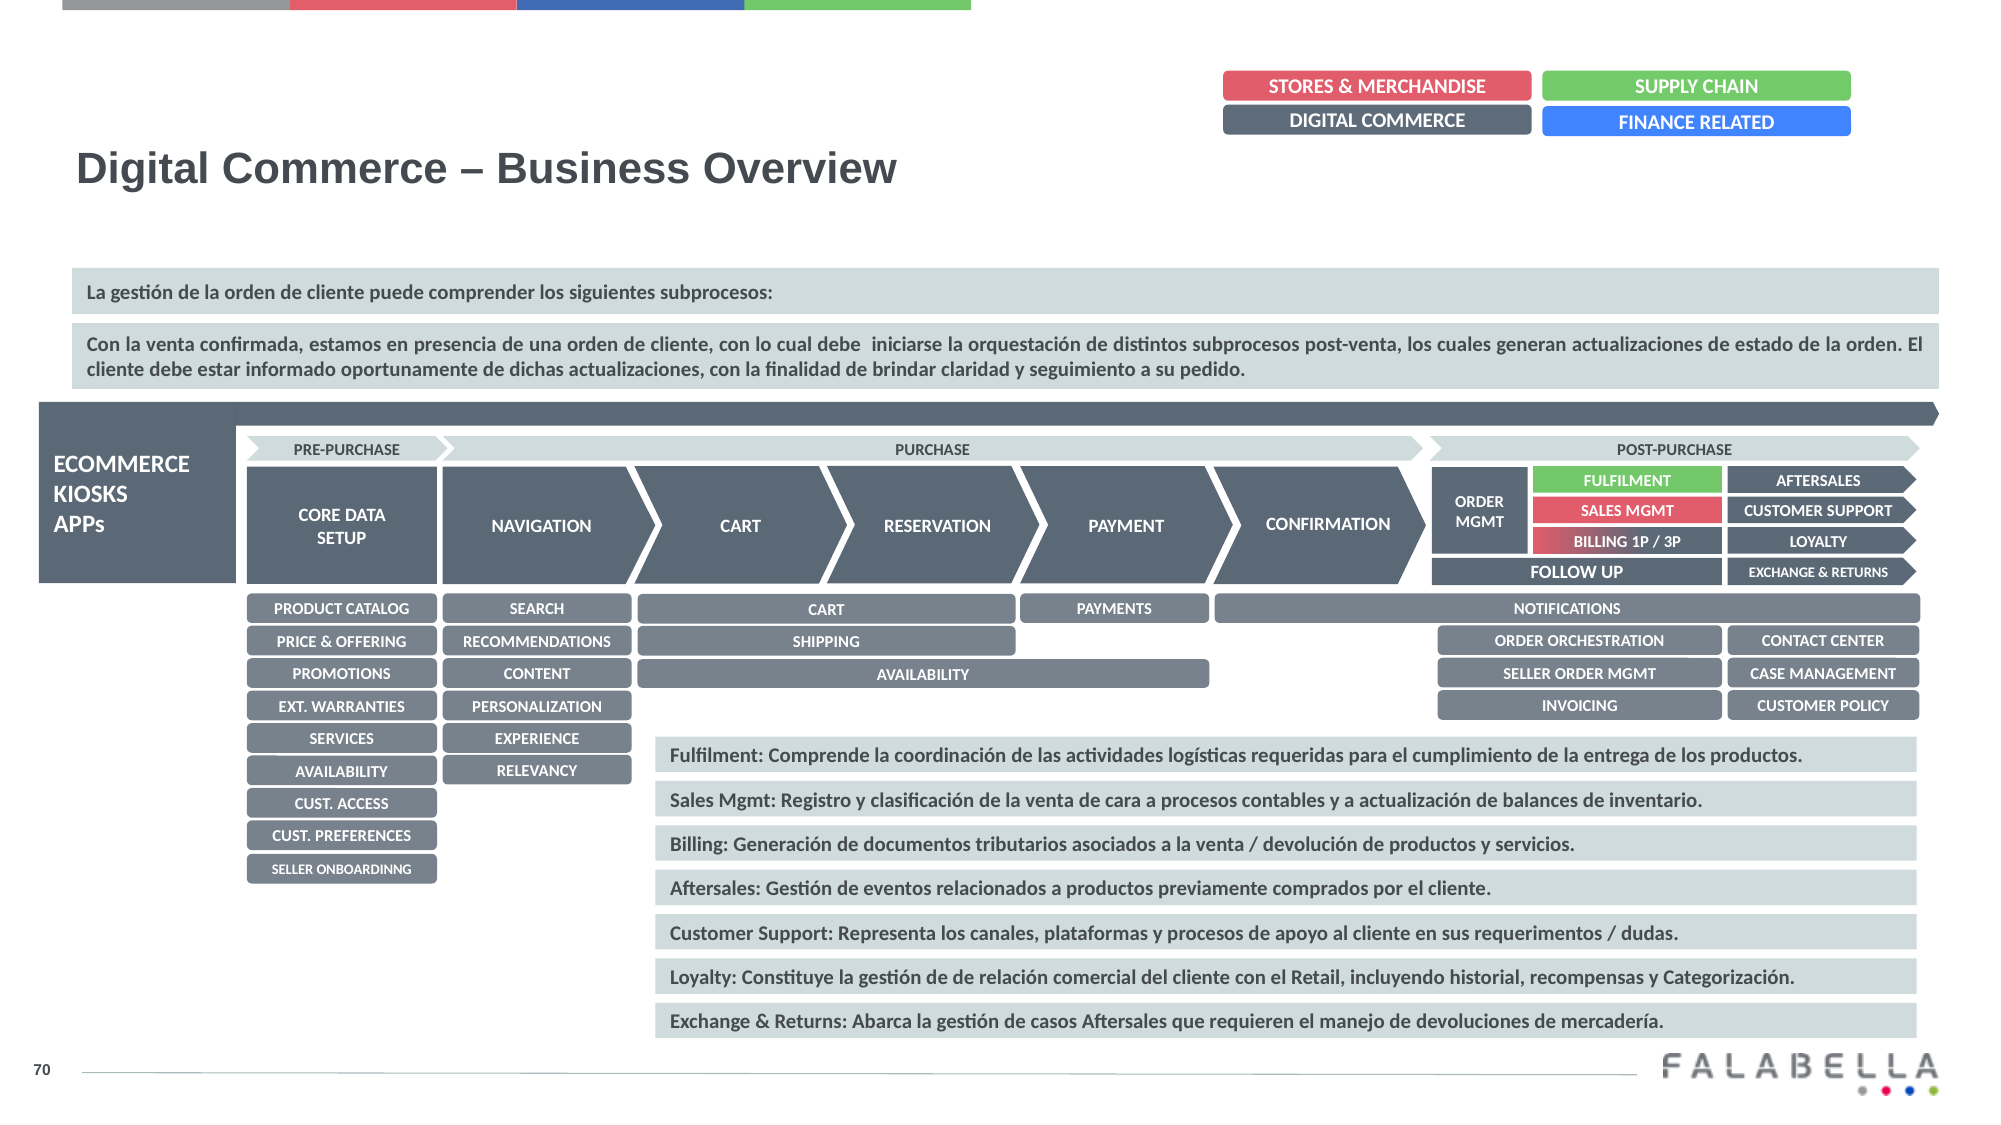

STORES & MERCHANDISE
SUPPLY CHAIN
Digital Commerce – Business Overview
DIGITAL COMMERCE
FINANCE RELATED
La gestión de la orden de cliente puede comprender los siguientes subprocesos:
Con la venta confirmada, estamos en presencia de una orden de cliente, con lo cual debe  iniciarse la orquestación de distintos subprocesos post-venta, los cuales generan actualizaciones de estado de la orden. El cliente debe estar informado oportunamente de dichas actualizaciones, con la finalidad de brindar claridad y seguimiento a su pedido.
ECOMMERCE
KIOSKS
APPs

PRE-PURCHASE
PURCHASE
POST-PURCHASE

PAYMENT
FULFILMENT
AFTERSALES
CART
CORE DATA
SETUP
NAVIGATION

ORDER
MGMT
SALES MGMT
CUSTOMER SUPPORT
CONFIRMATION
RESERVATION
BILLING 1P / 3P
LOYALTY
EXCHANGE & RETURNS
FOLLOW UP
PRODUCT CATALOG
SEARCH
PAYMENTS
NOTIFICATIONS
CART
ORDER ORCHESTRATION
CONTACT CENTER
PRICE & OFFERING
RECOMMENDATIONS
SHIPPING
SELLER ORDER MGMT
CASE MANAGEMENT
PROMOTIONS
CONTENT
AVAILABILITY
INVOICING
CUSTOMER POLICY
EXT. WARRANTIES
PERSONALIZATION
SERVICES
EXPERIENCE
Fulfilment: Comprende la coordinación de las actividades logísticas requeridas para el cumplimiento de la entrega de los productos.
RELEVANCY
AVAILABILITY
Sales Mgmt: Registro y clasificación de la venta de cara a procesos contables y a actualización de balances de inventario.
CUST. ACCESS
CUST. PREFERENCES
Billing: Generación de documentos tributarios asociados a la venta / devolución de productos y servicios.
SELLER ONBOARDINNG
Aftersales: Gestión de eventos relacionados a productos previamente comprados por el cliente.
Customer Support: Representa los canales, plataformas y procesos de apoyo al cliente en sus requerimentos / dudas.
Loyalty: Constituye la gestión de de relación comercial del cliente con el Retail, incluyendo historial, recompensas y Categorización.
Exchange & Returns: Abarca la gestión de casos Aftersales que requieren el manejo de devoluciones de mercadería.